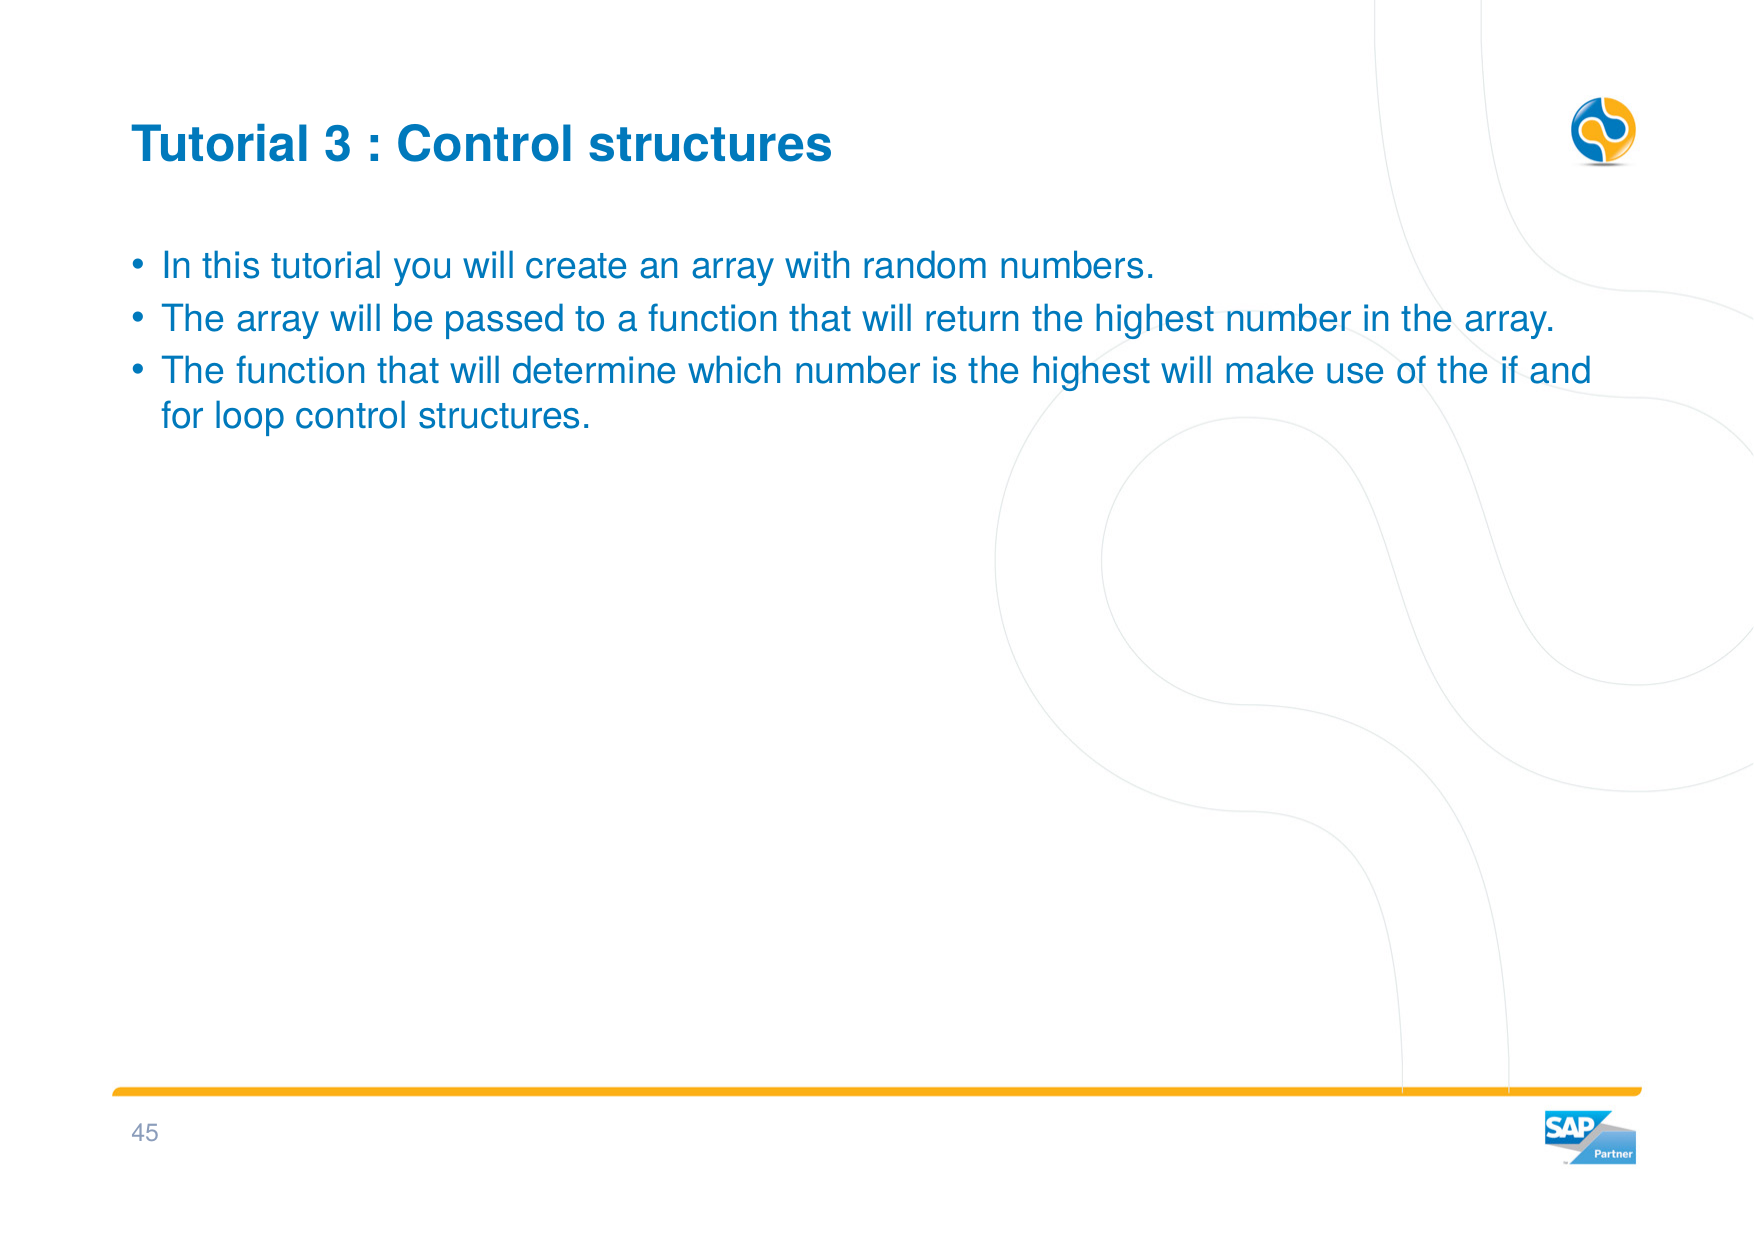

# Tutorial 3 : Control structures
In this tutorial you will create an array with random numbers.
The array will be passed to a function that will return the highest number in the array.
The function that will determine which number is the highest will make use of the if and for loop control structures.
45